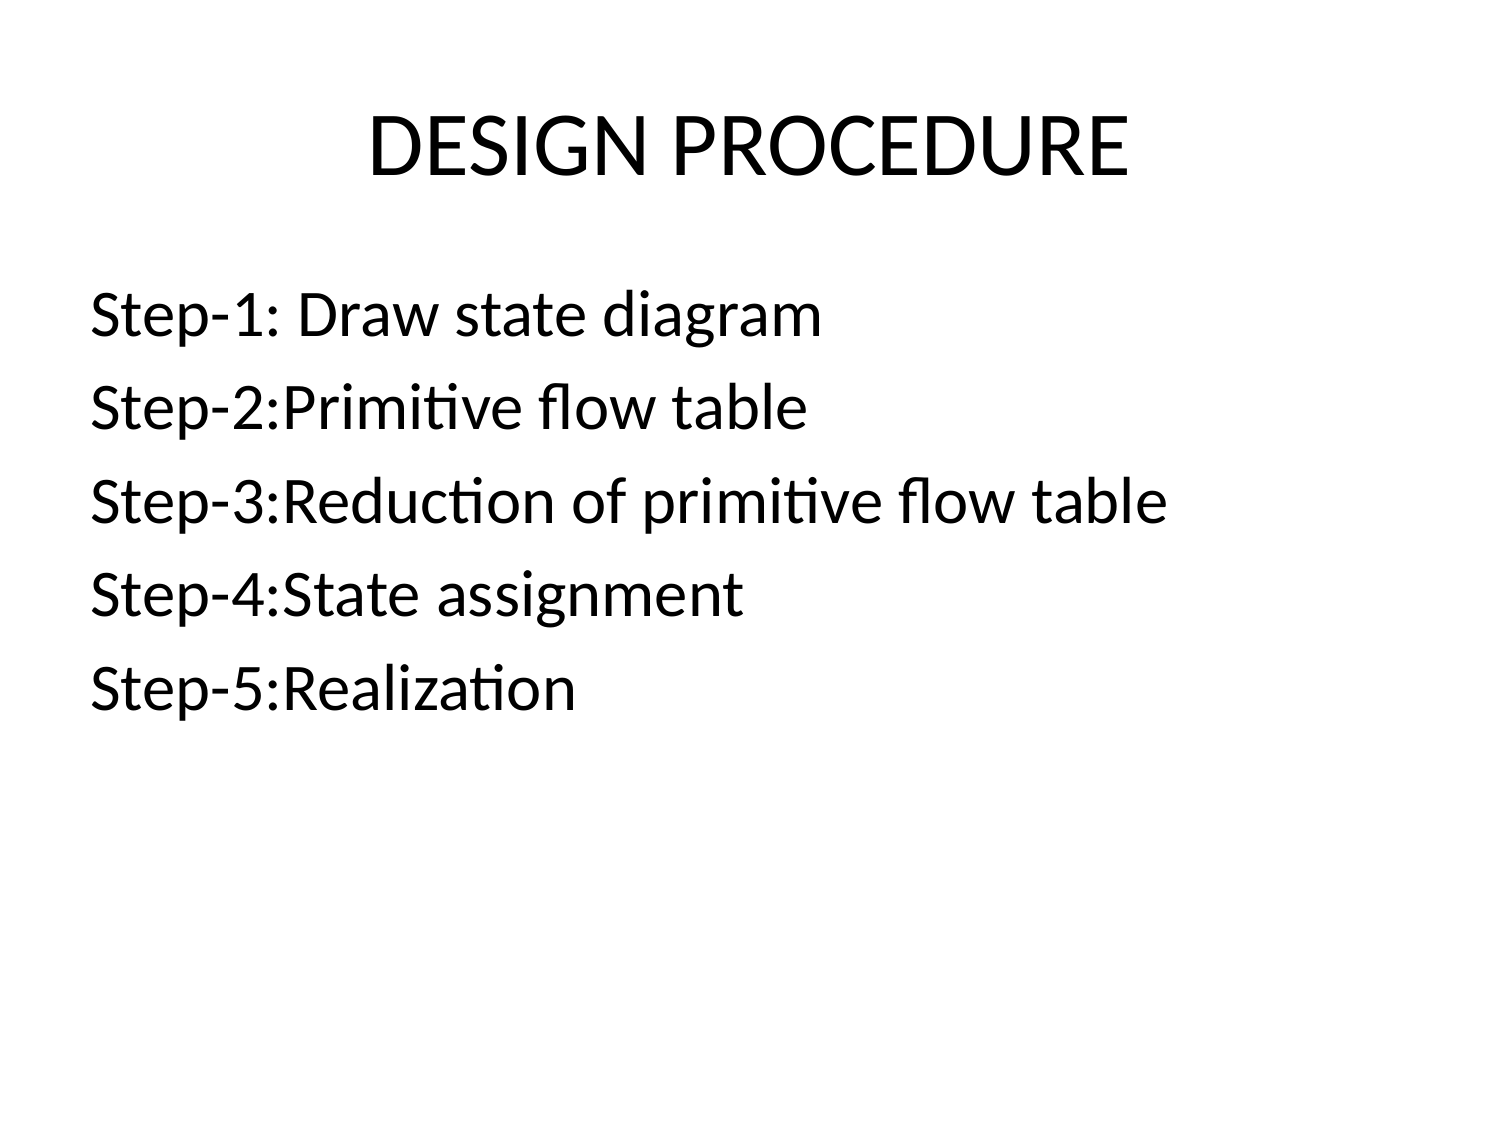

# DESIGN PROCEDURE
Step-1: Draw state diagram
Step-2:Primitive flow table
Step-3:Reduction of primitive flow table
Step-4:State assignment
Step-5:Realization